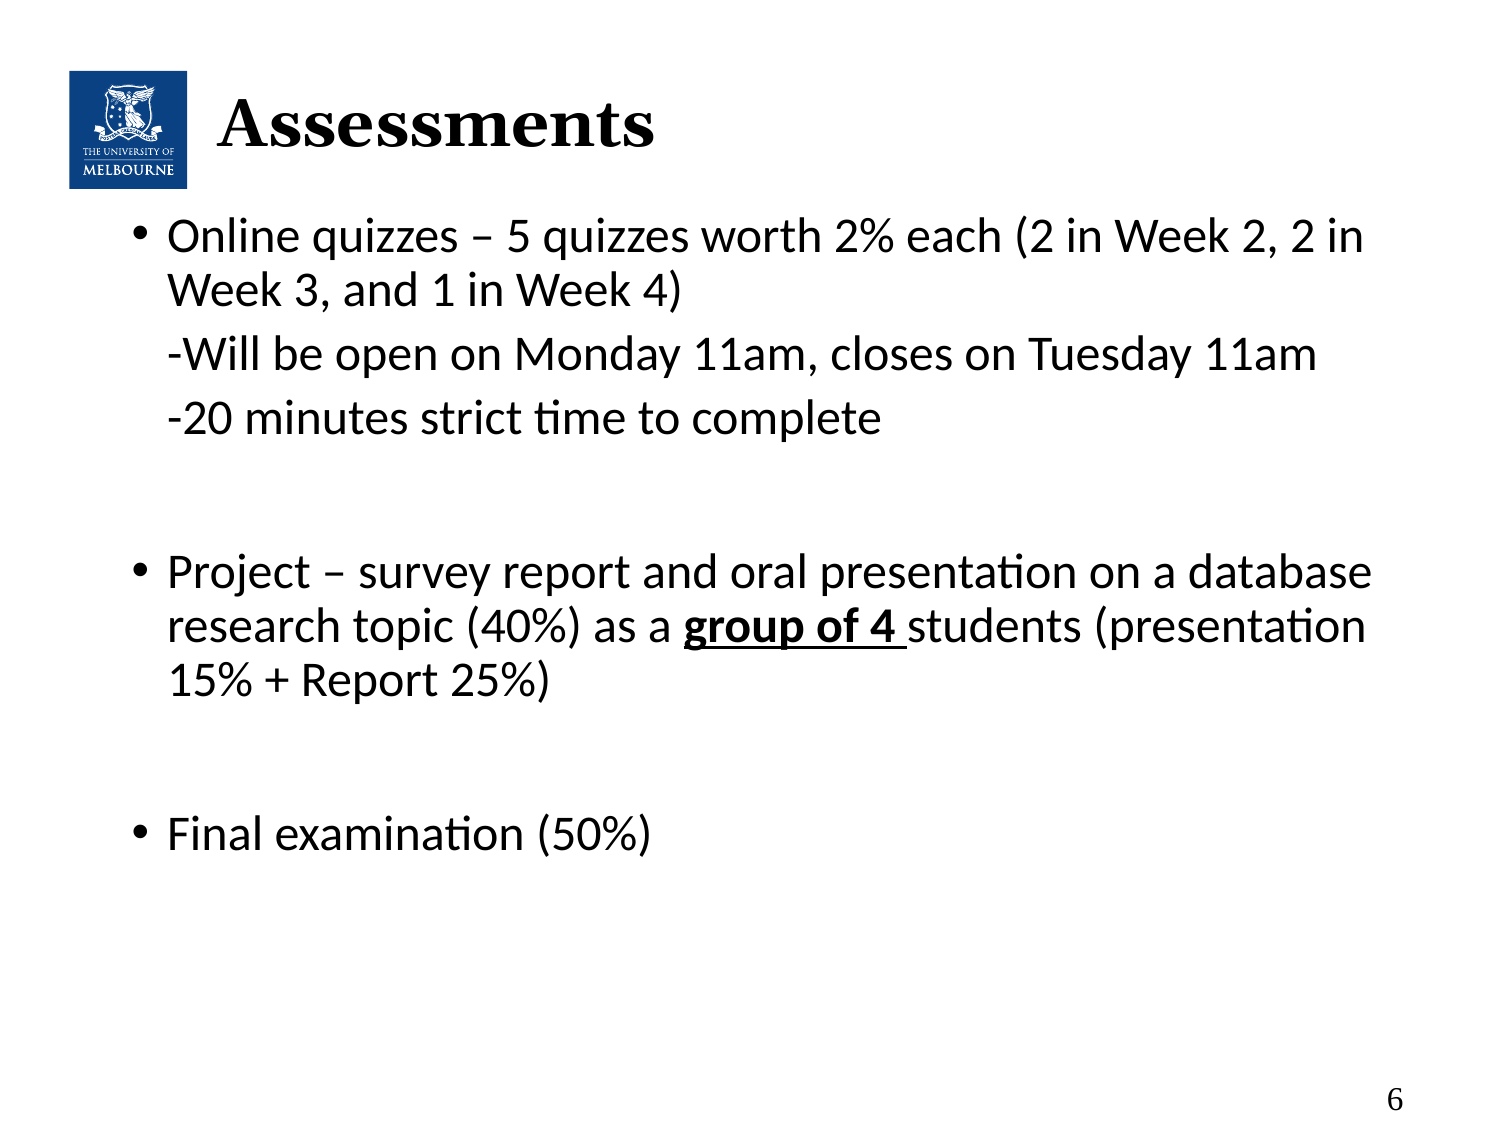

# Assessments
Online quizzes – 5 quizzes worth 2% each (2 in Week 2, 2 in Week 3, and 1 in Week 4)
-Will be open on Monday 11am, closes on Tuesday 11am
-20 minutes strict time to complete

Project – survey report and oral presentation on a database research topic (40%) as a group of 4 students (presentation 15% + Report 25%)

Final examination (50%)